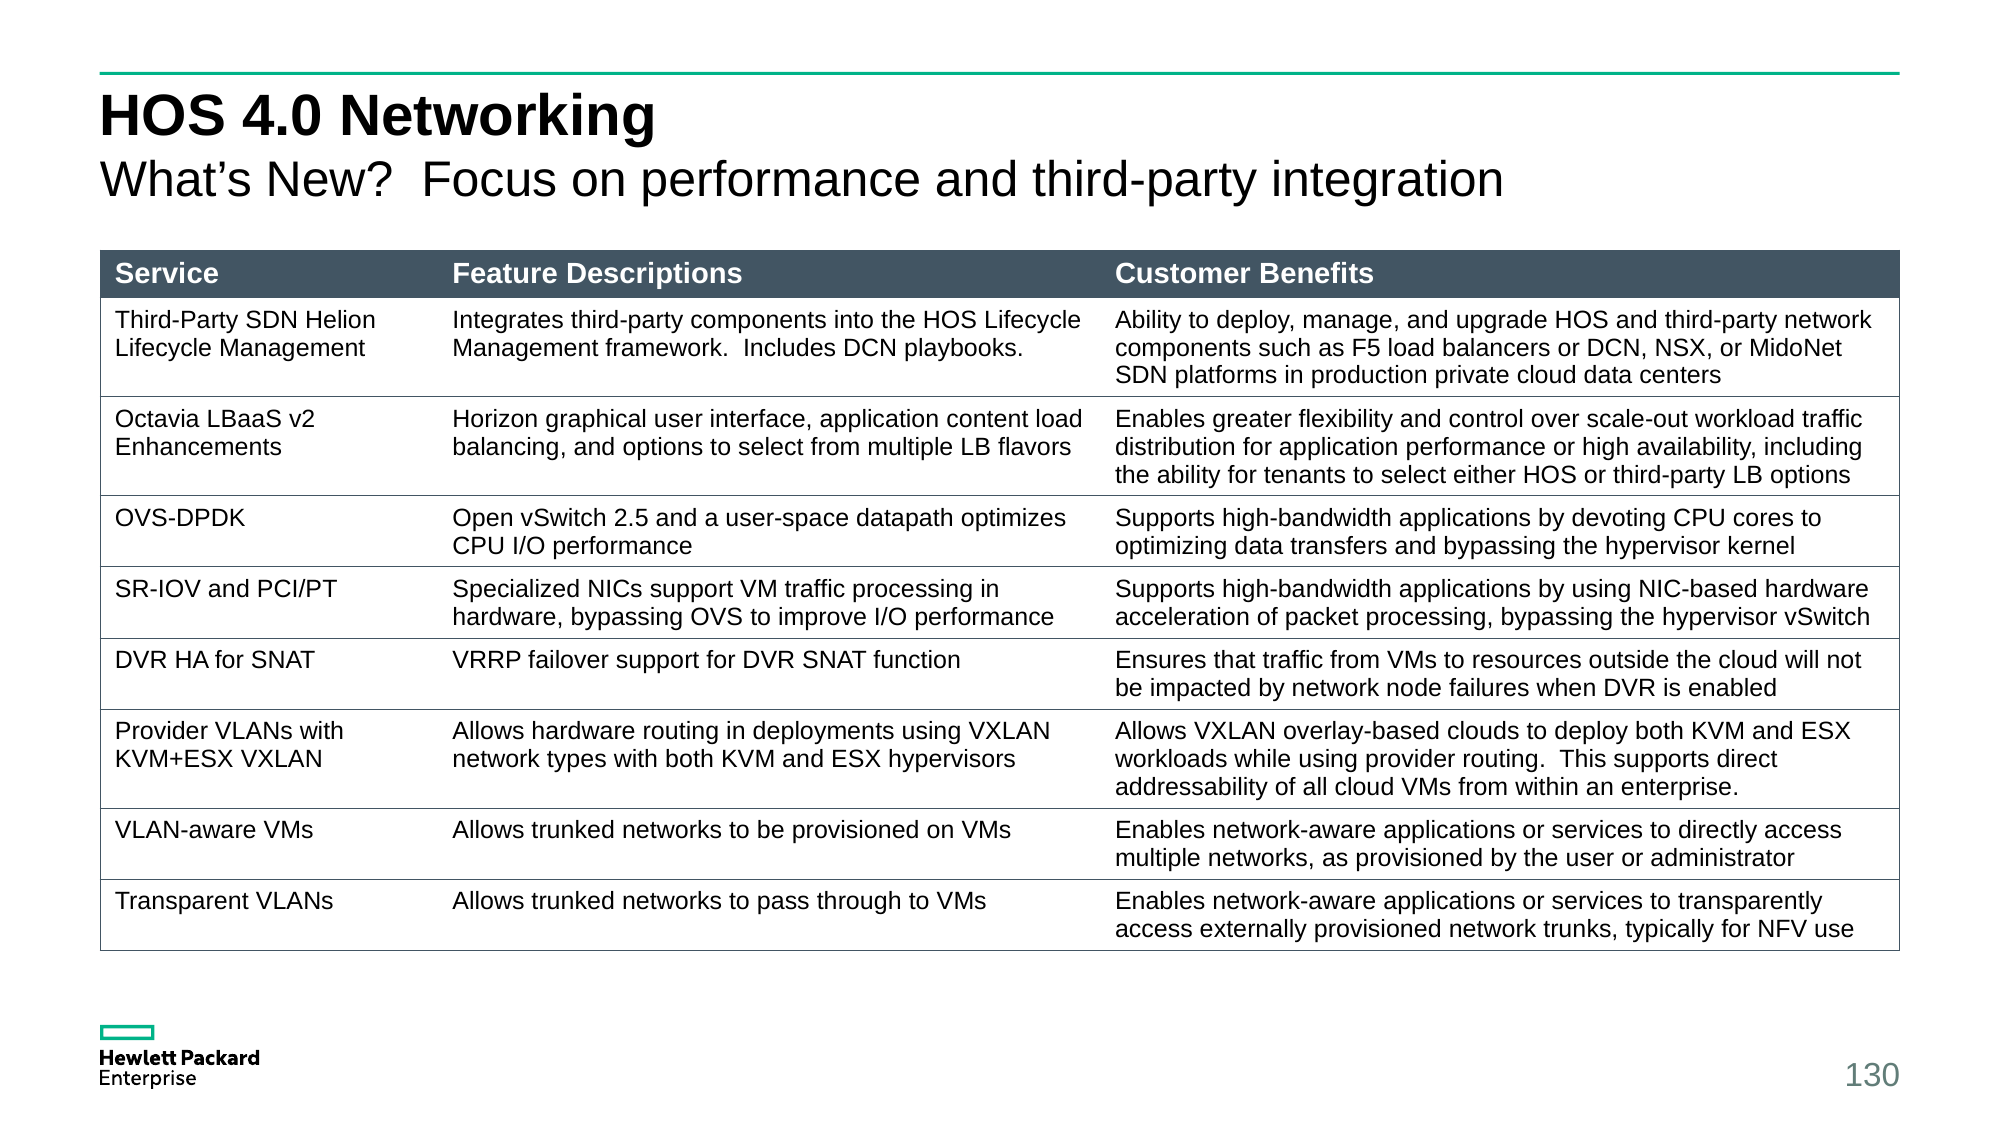

# HOS 4.0 Networking
What’s New?  Focus on performance and third-party integration
| Service | Feature Descriptions | Customer Benefits |
| --- | --- | --- |
| Third-Party SDN Helion Lifecycle Management | Integrates third-party components into the HOS Lifecycle Management framework. Includes DCN playbooks. | Ability to deploy, manage, and upgrade HOS and third-party network components such as F5 load balancers or DCN, NSX, or MidoNet SDN platforms in production private cloud data centers |
| Octavia LBaaS v2 Enhancements | Horizon graphical user interface, application content load balancing, and options to select from multiple LB flavors | Enables greater flexibility and control over scale-out workload traffic distribution for application performance or high availability, including the ability for tenants to select either HOS or third-party LB options |
| OVS-DPDK | Open vSwitch 2.5 and a user-space datapath optimizes CPU I/O performance | Supports high-bandwidth applications by devoting CPU cores to optimizing data transfers and bypassing the hypervisor kernel |
| SR-IOV and PCI/PT | Specialized NICs support VM traffic processing in hardware, bypassing OVS to improve I/O performance | Supports high-bandwidth applications by using NIC-based hardware acceleration of packet processing, bypassing the hypervisor vSwitch |
| DVR HA for SNAT | VRRP failover support for DVR SNAT function | Ensures that traffic from VMs to resources outside the cloud will not be impacted by network node failures when DVR is enabled |
| Provider VLANs with KVM+ESX VXLAN | Allows hardware routing in deployments using VXLAN network types with both KVM and ESX hypervisors | Allows VXLAN overlay-based clouds to deploy both KVM and ESX workloads while using provider routing. This supports direct addressability of all cloud VMs from within an enterprise. |
| VLAN-aware VMs | Allows trunked networks to be provisioned on VMs | Enables network-aware applications or services to directly access multiple networks, as provisioned by the user or administrator |
| Transparent VLANs | Allows trunked networks to pass through to VMs | Enables network-aware applications or services to transparently access externally provisioned network trunks, typically for NFV use |
130